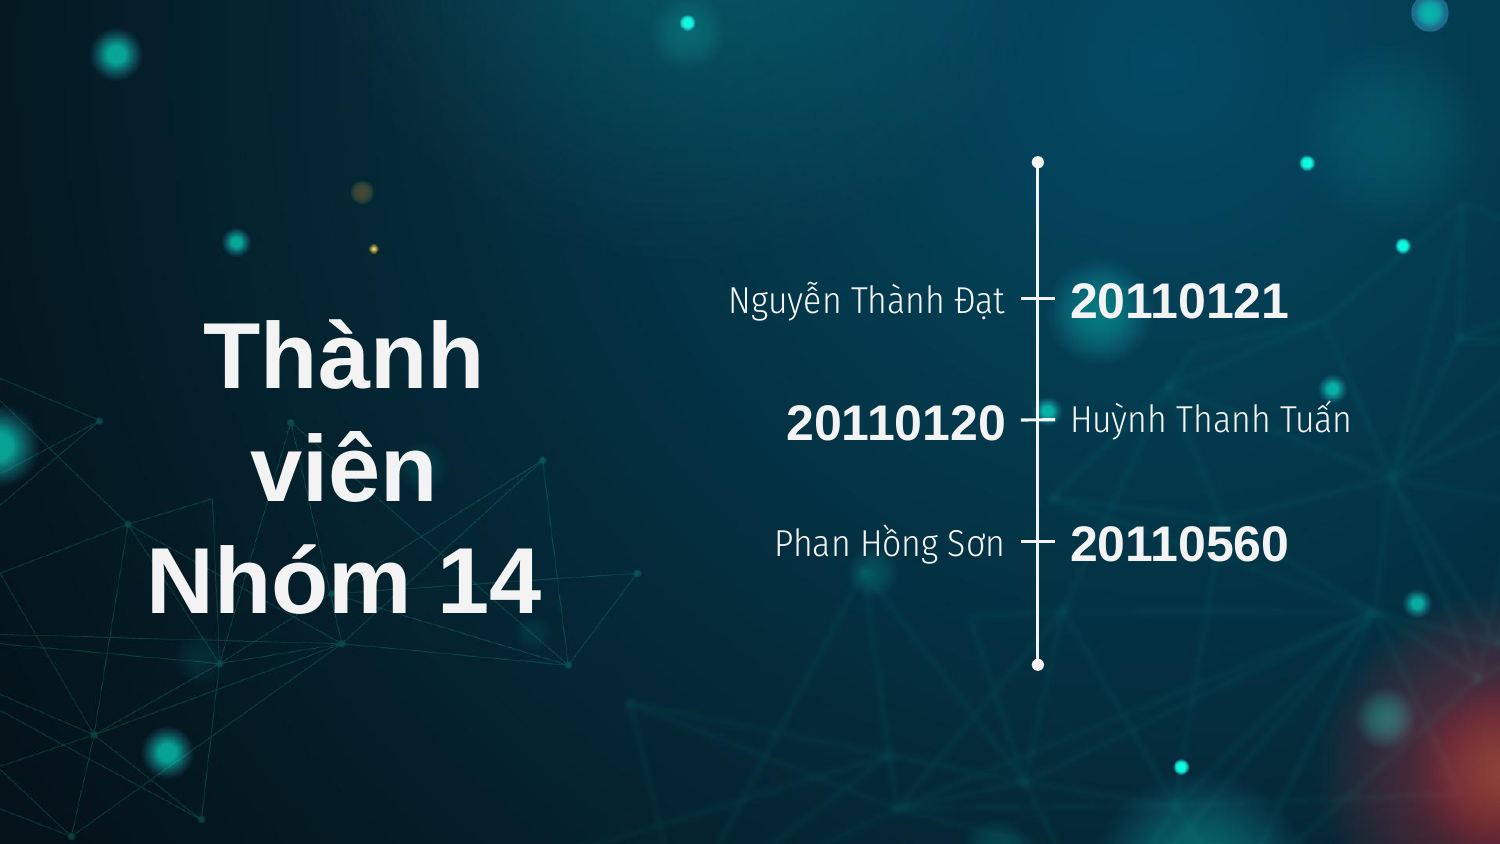

Nguyễn Thành Đạt
20110121
# Thành viên Nhóm 14
20110120
Huỳnh Thanh Tuấn
Phan Hồng Sơn
20110560